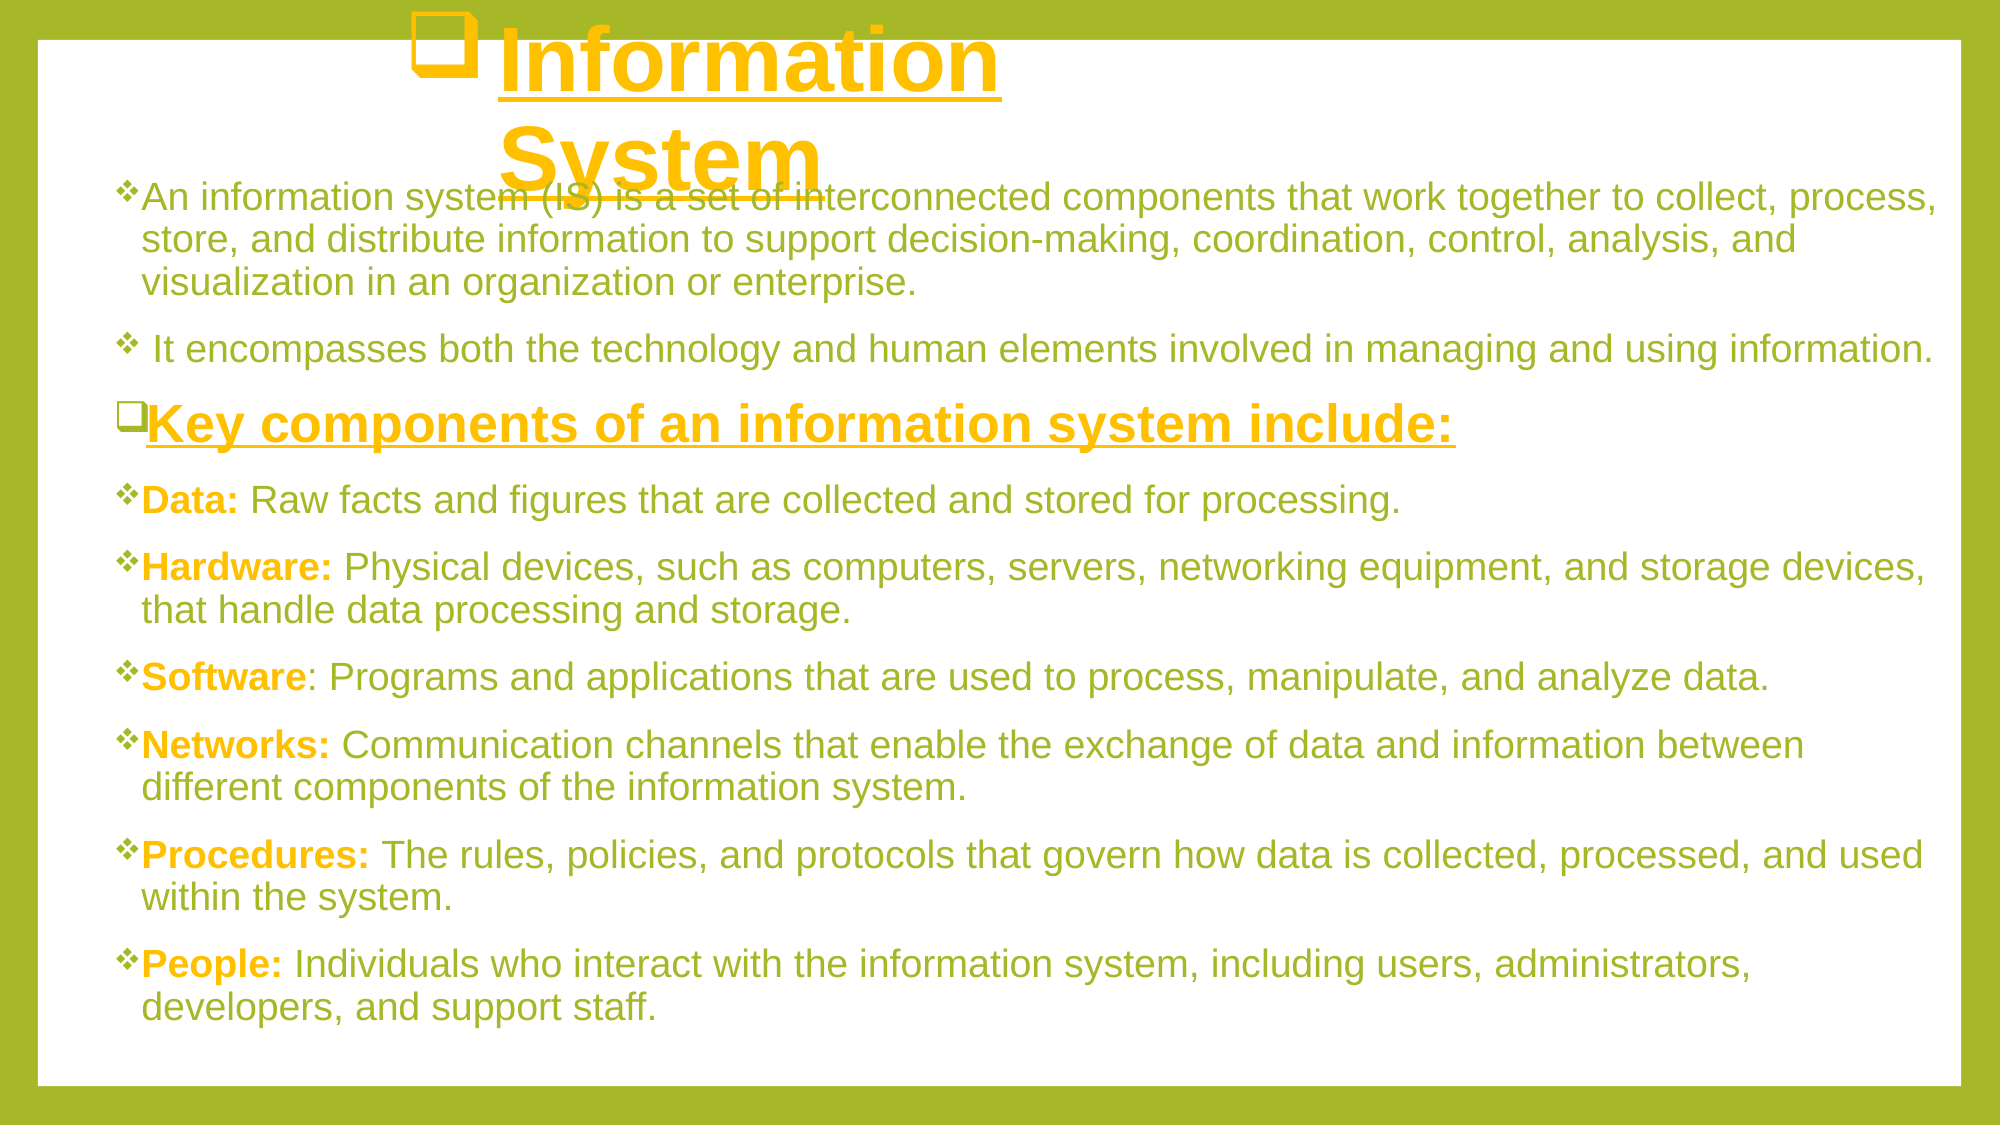

# Information System
An information system (IS) is a set of interconnected components that work together to collect, process, store, and distribute information to support decision-making, coordination, control, analysis, and visualization in an organization or enterprise.
 It encompasses both the technology and human elements involved in managing and using information.
Key components of an information system include:
Data: Raw facts and figures that are collected and stored for processing.
Hardware: Physical devices, such as computers, servers, networking equipment, and storage devices, that handle data processing and storage.
Software: Programs and applications that are used to process, manipulate, and analyze data.
Networks: Communication channels that enable the exchange of data and information between different components of the information system.
Procedures: The rules, policies, and protocols that govern how data is collected, processed, and used within the system.
People: Individuals who interact with the information system, including users, administrators, developers, and support staff.